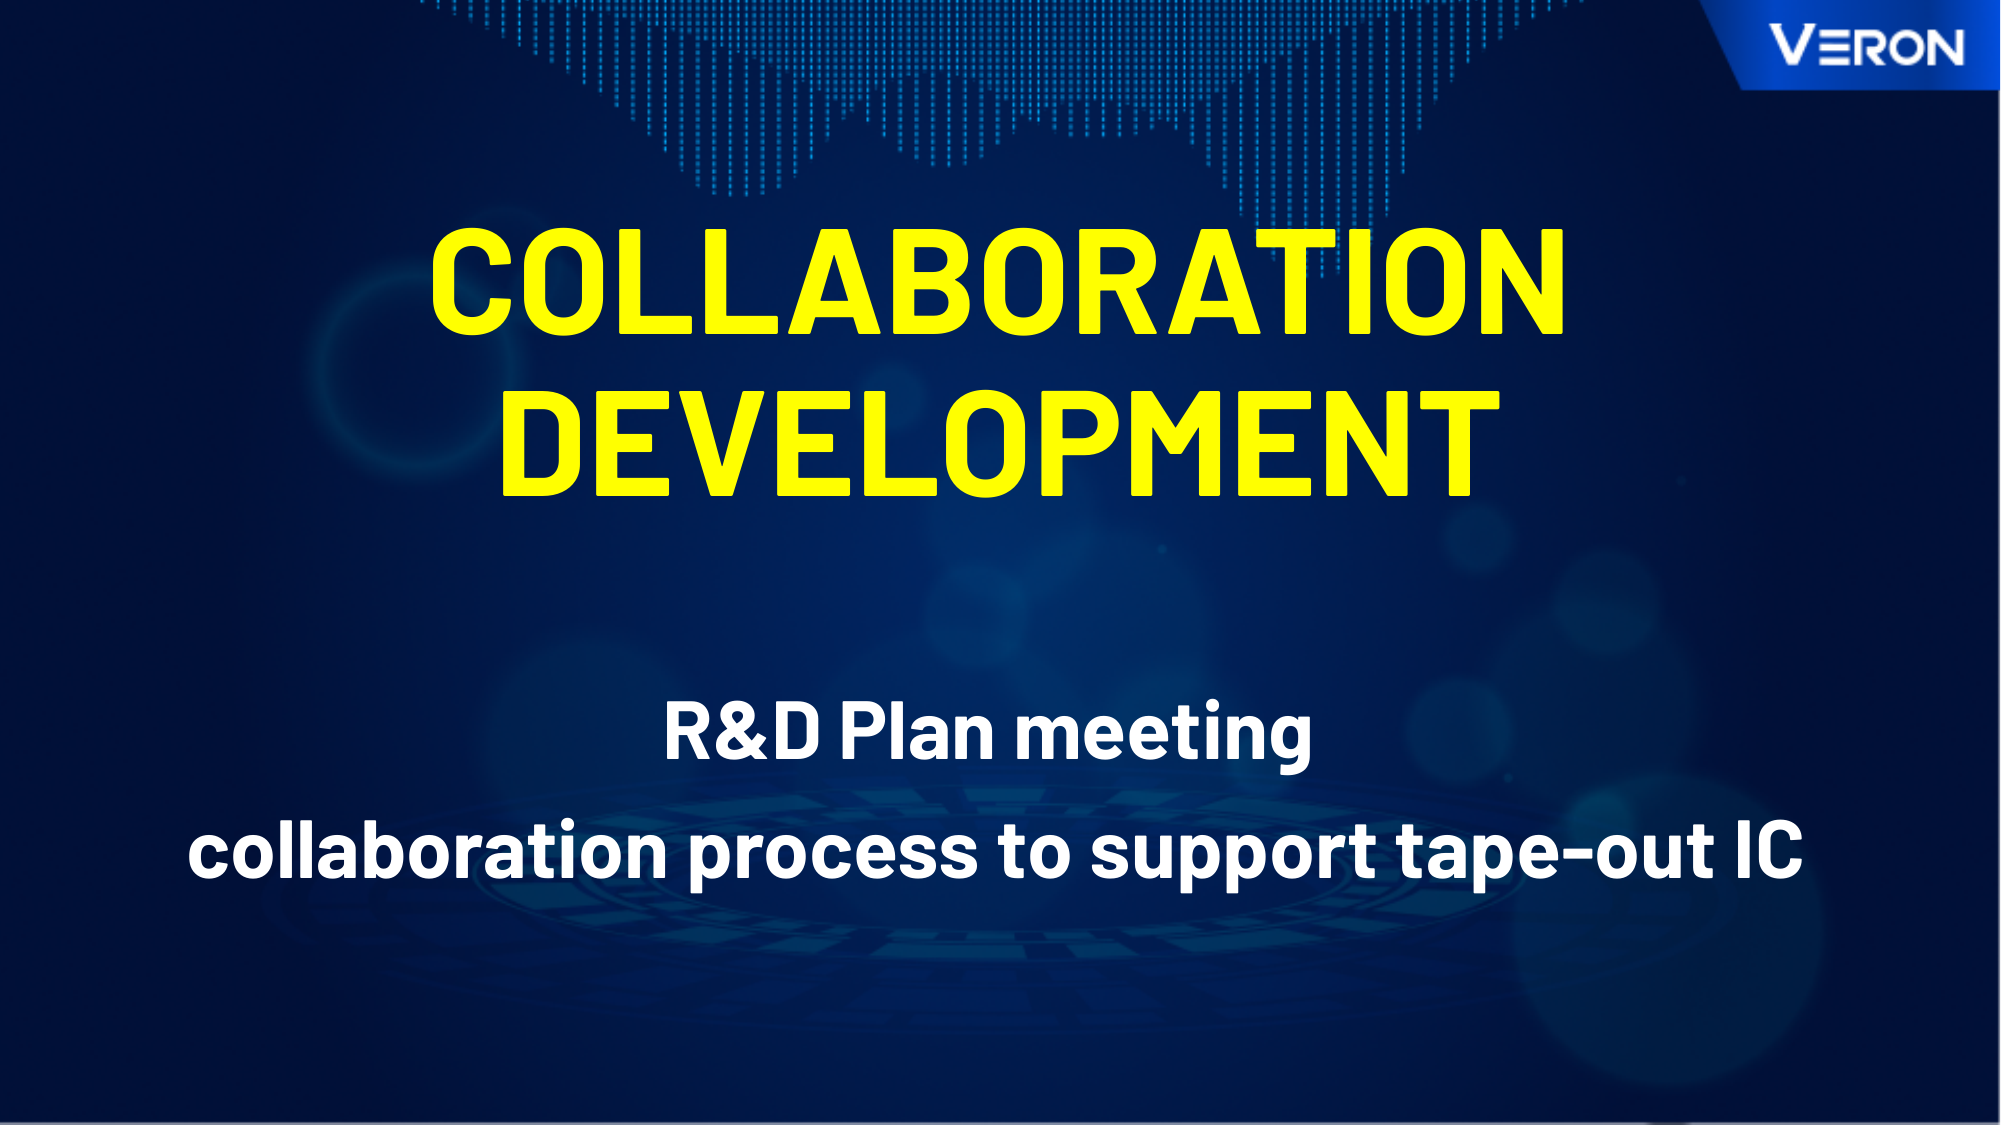

COLLABORATION DEVELOPMENT
R&D Plan meeting
collaboration process to support tape-out IC